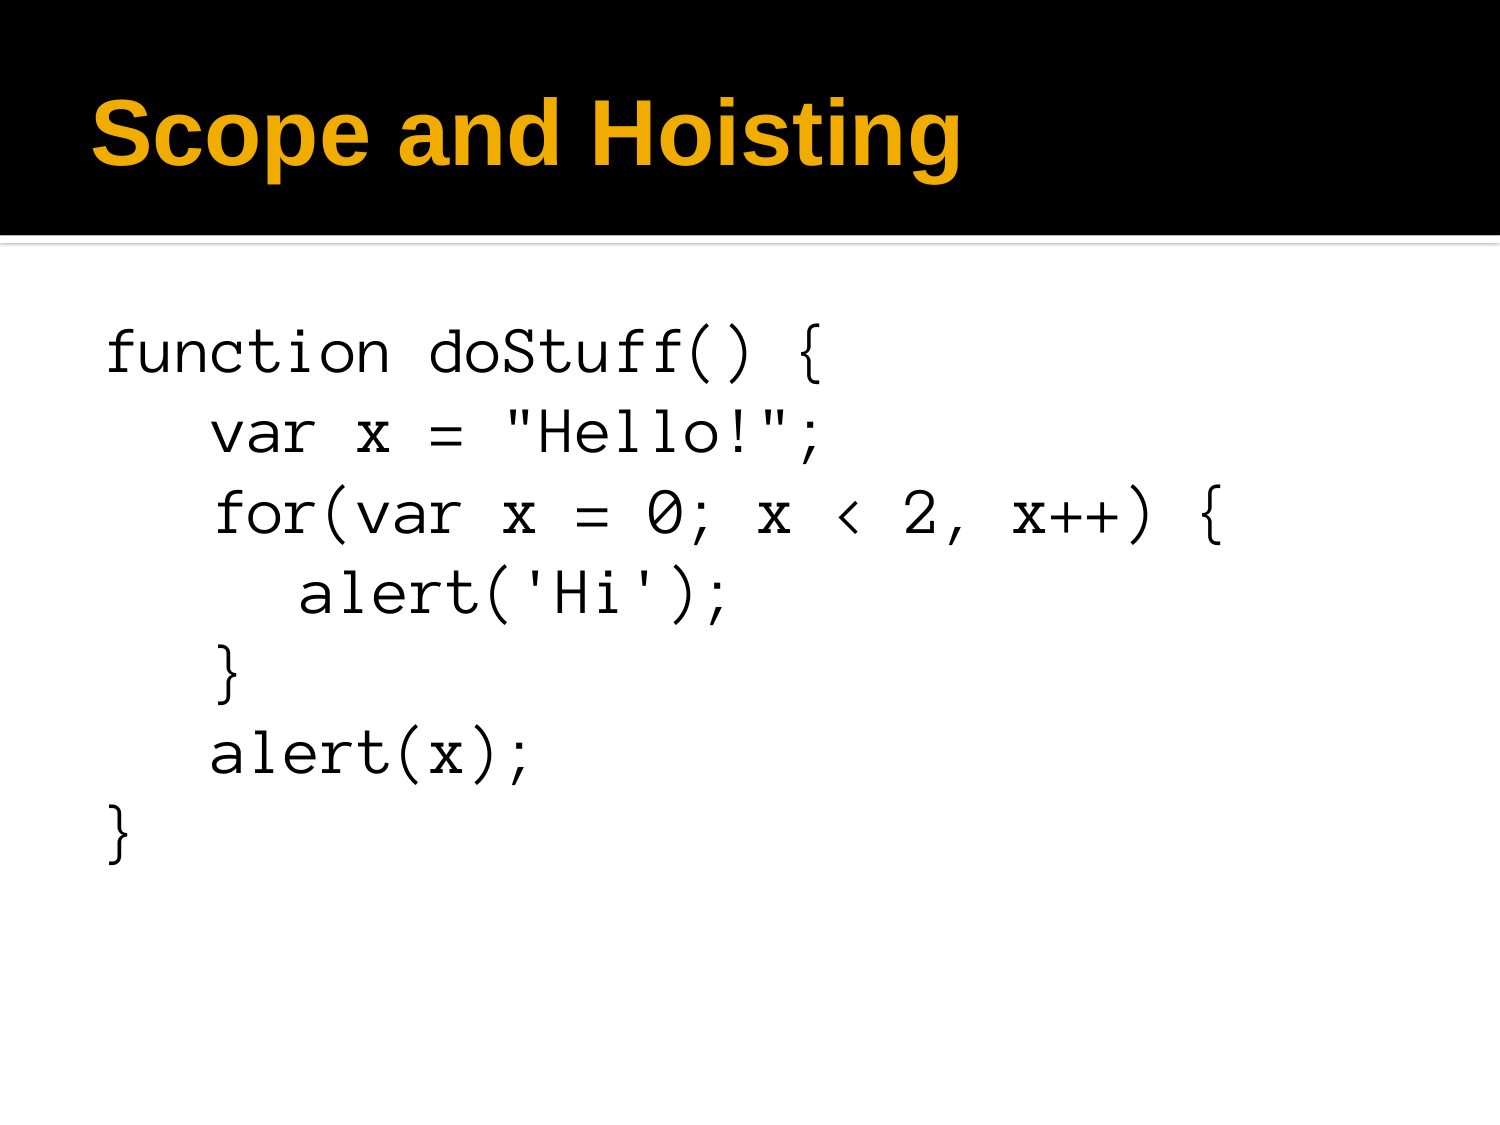

# Scope and Hoisting
function doStuff() {
   var x = "Hello!";
   for(var x = 0; x < 2, x++) {
    alert('Hi');
   }
   alert(x);
}